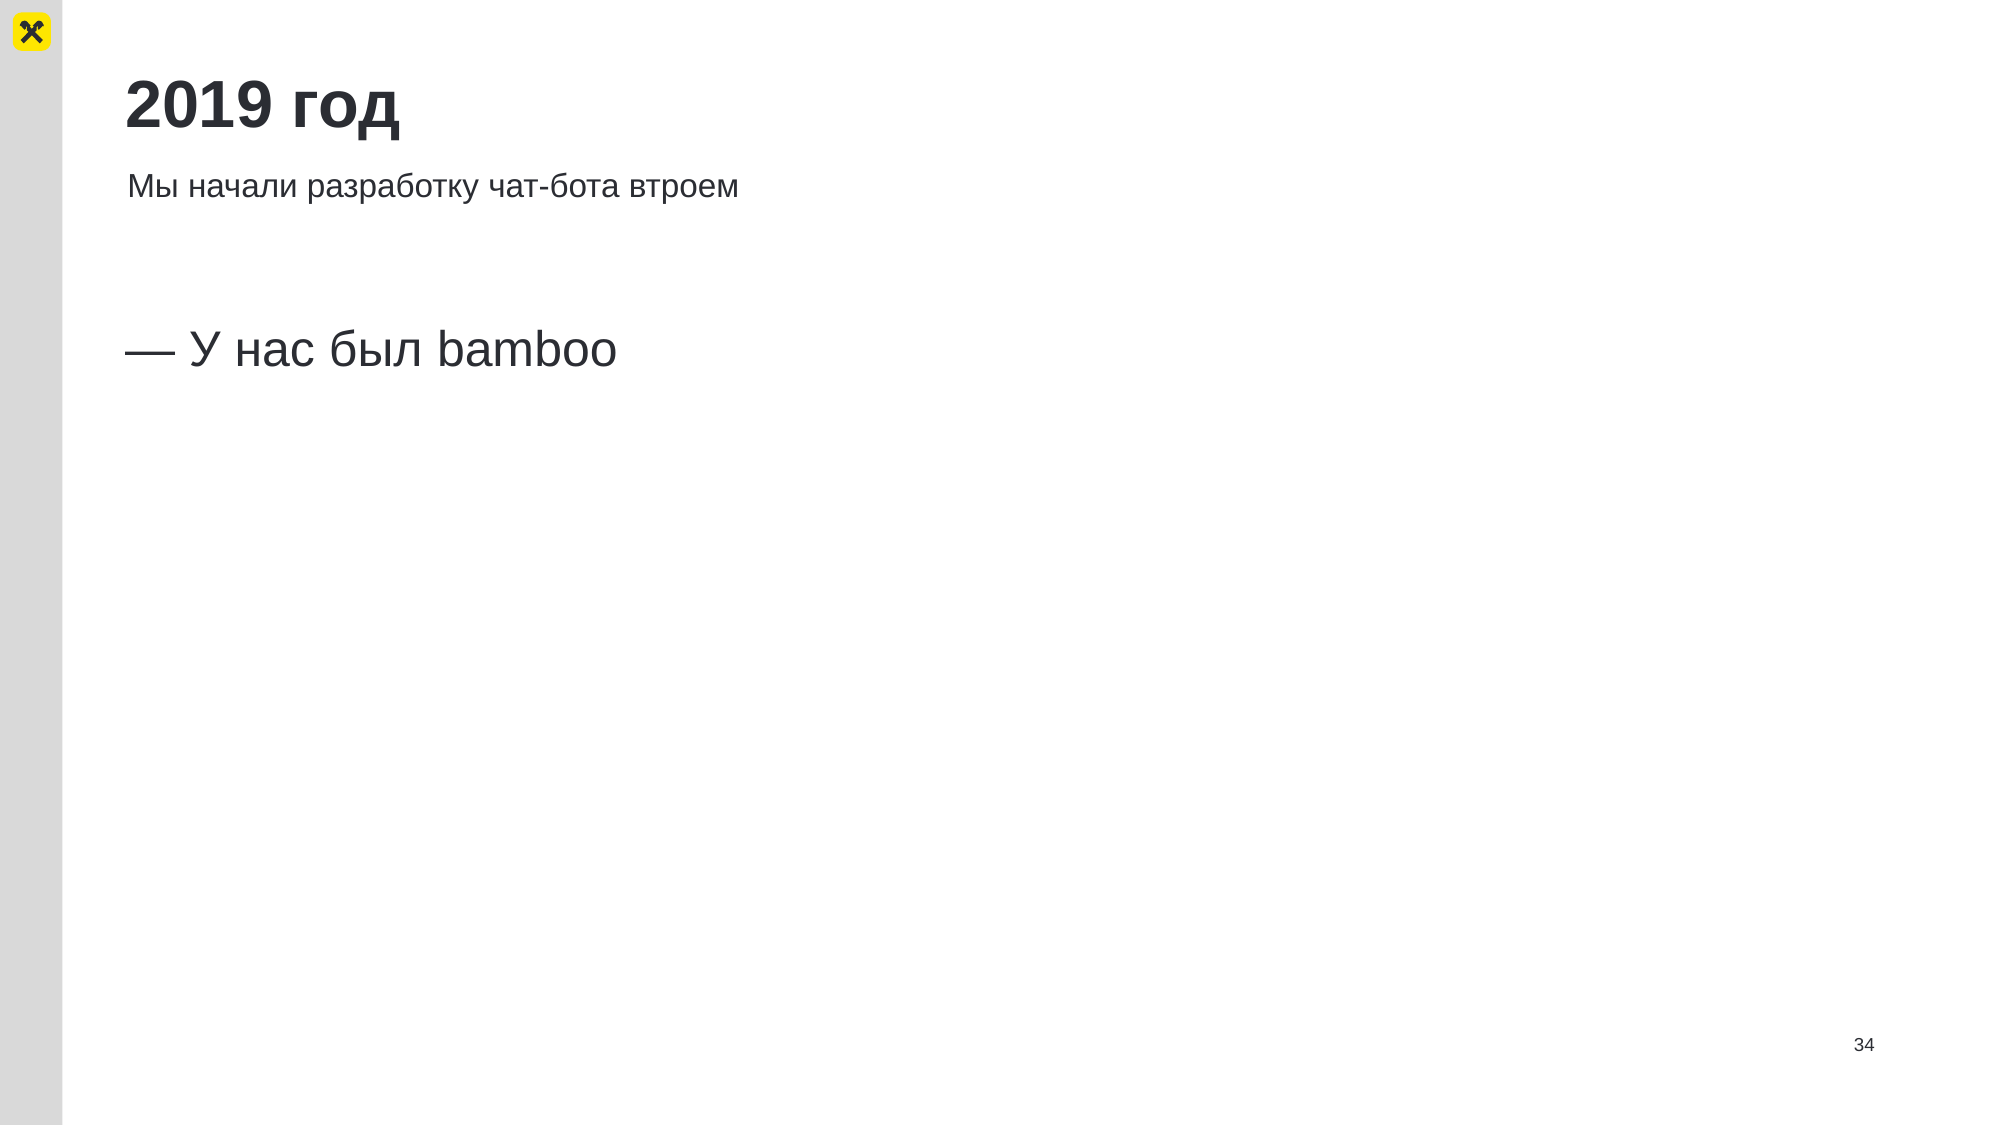

# 2019 год
Мы начали разработку чат-бота втроем
— У нас был bamboo
34